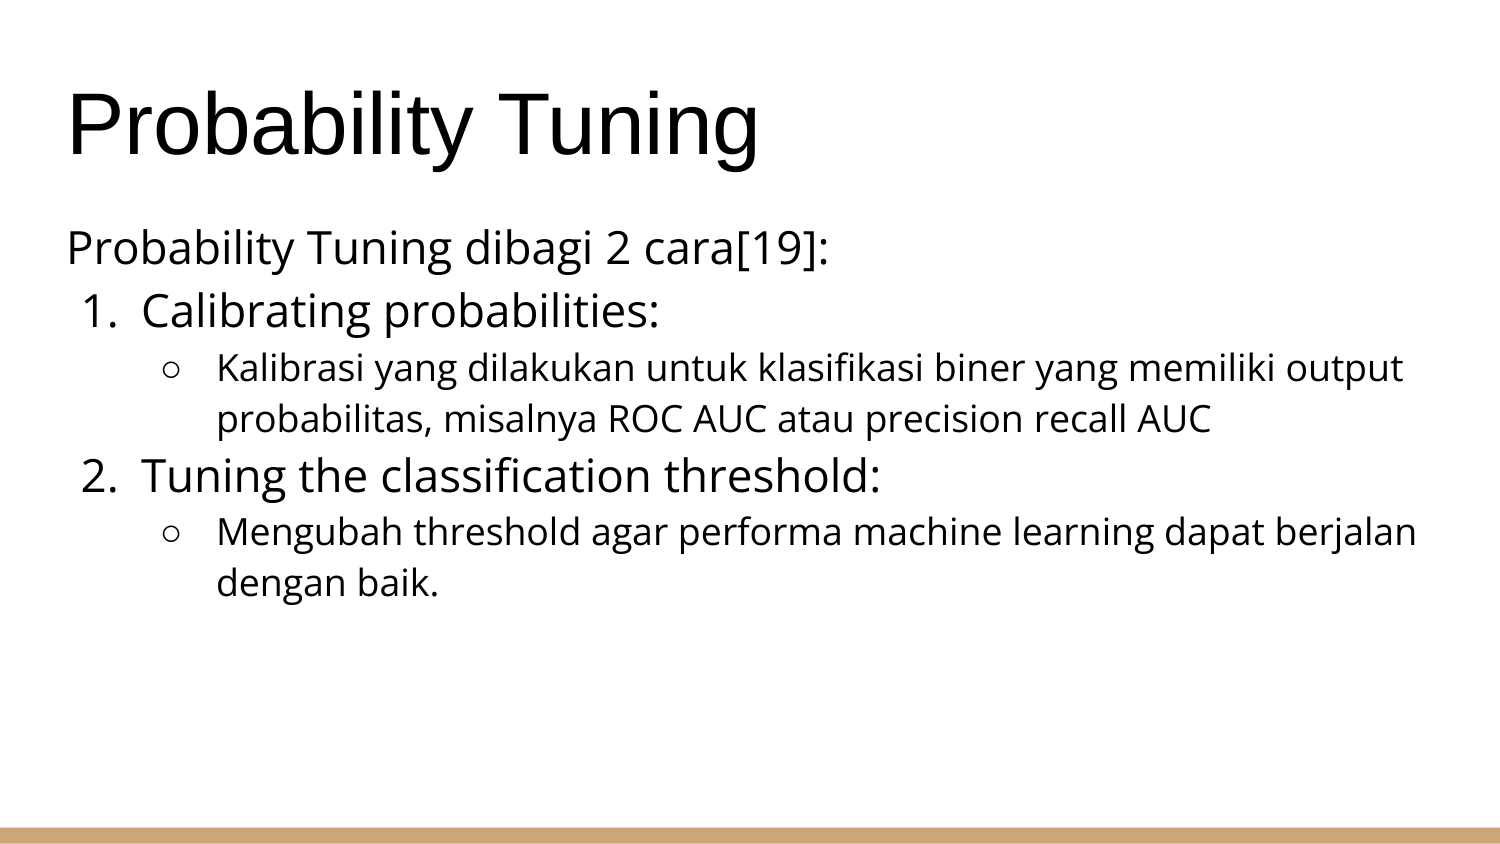

# Probability Tuning
Probability Tuning dibagi 2 cara[19]:
Calibrating probabilities:
Kalibrasi yang dilakukan untuk klasifikasi biner yang memiliki output probabilitas, misalnya ROC AUC atau precision recall AUC
Tuning the classification threshold:
Mengubah threshold agar performa machine learning dapat berjalan dengan baik.